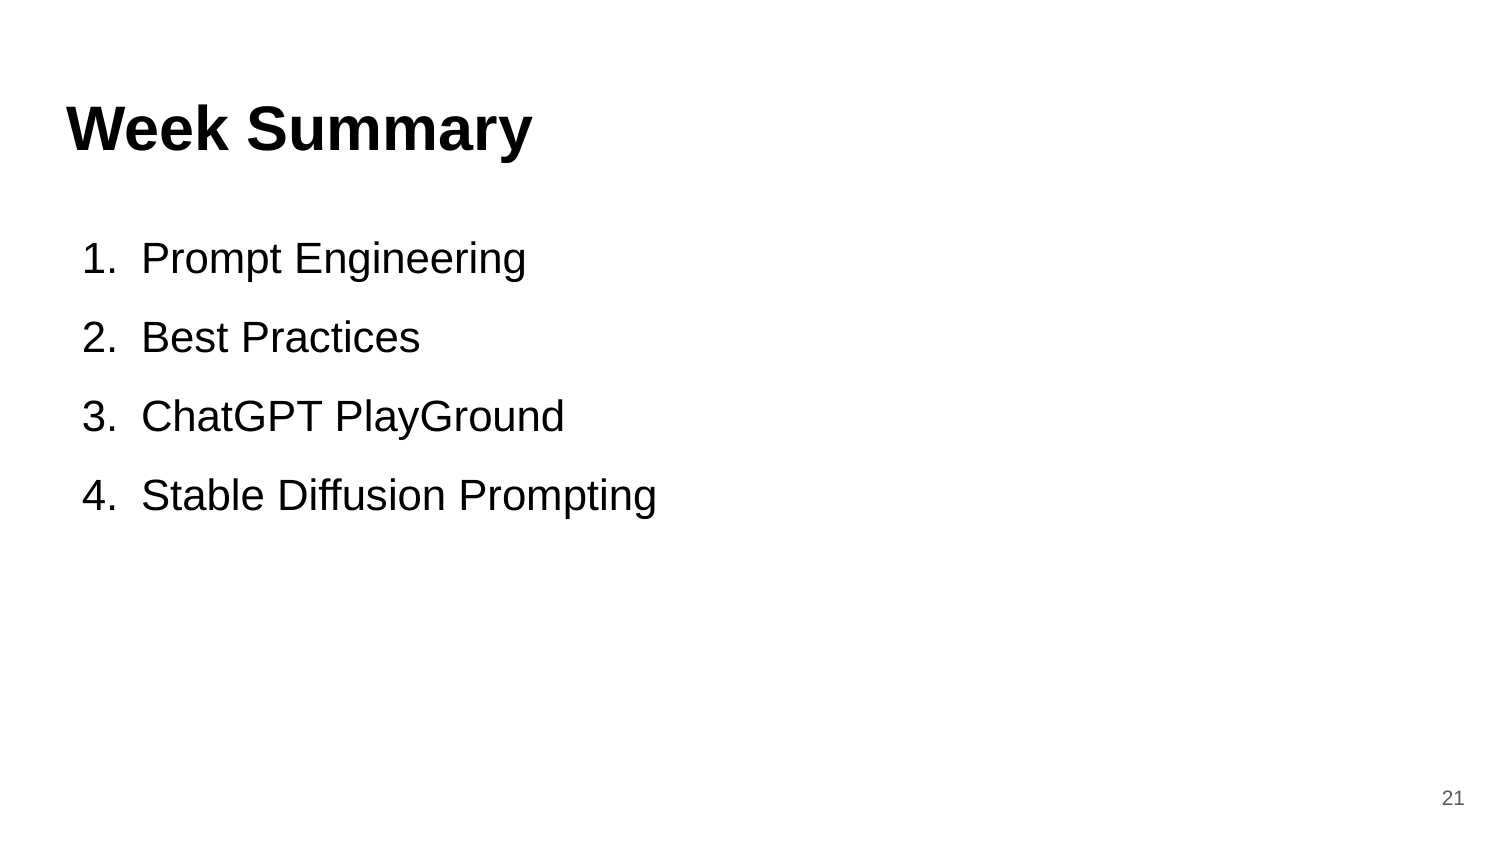

# Week Summary
Prompt Engineering
Best Practices
ChatGPT PlayGround
Stable Diffusion Prompting
21